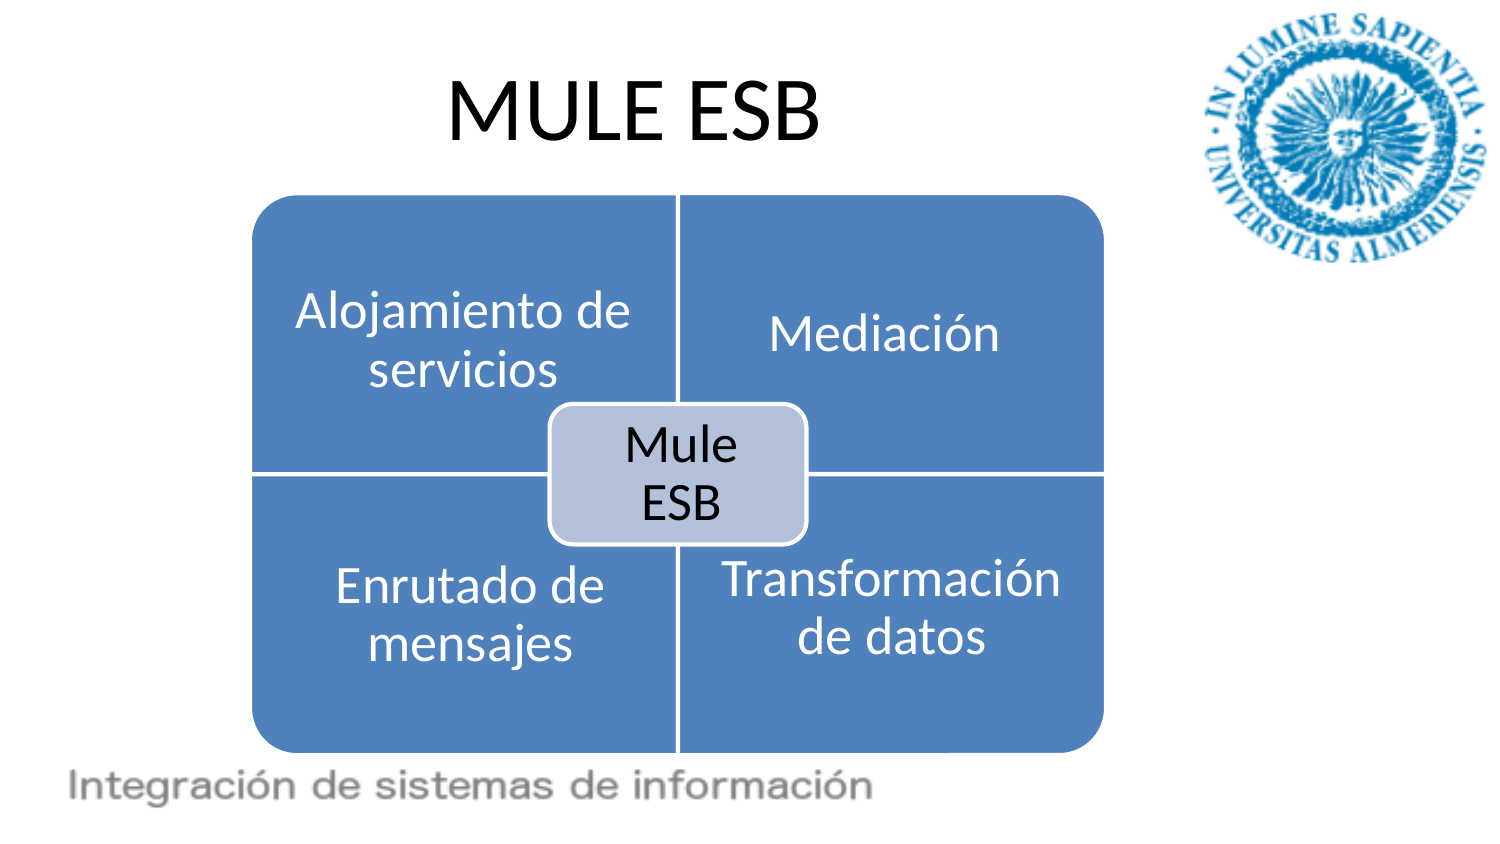

# MULE ESB
Alojamiento de servicios
Mediación
Enrutado de mensajes
Transformación de datos
Mule ESB